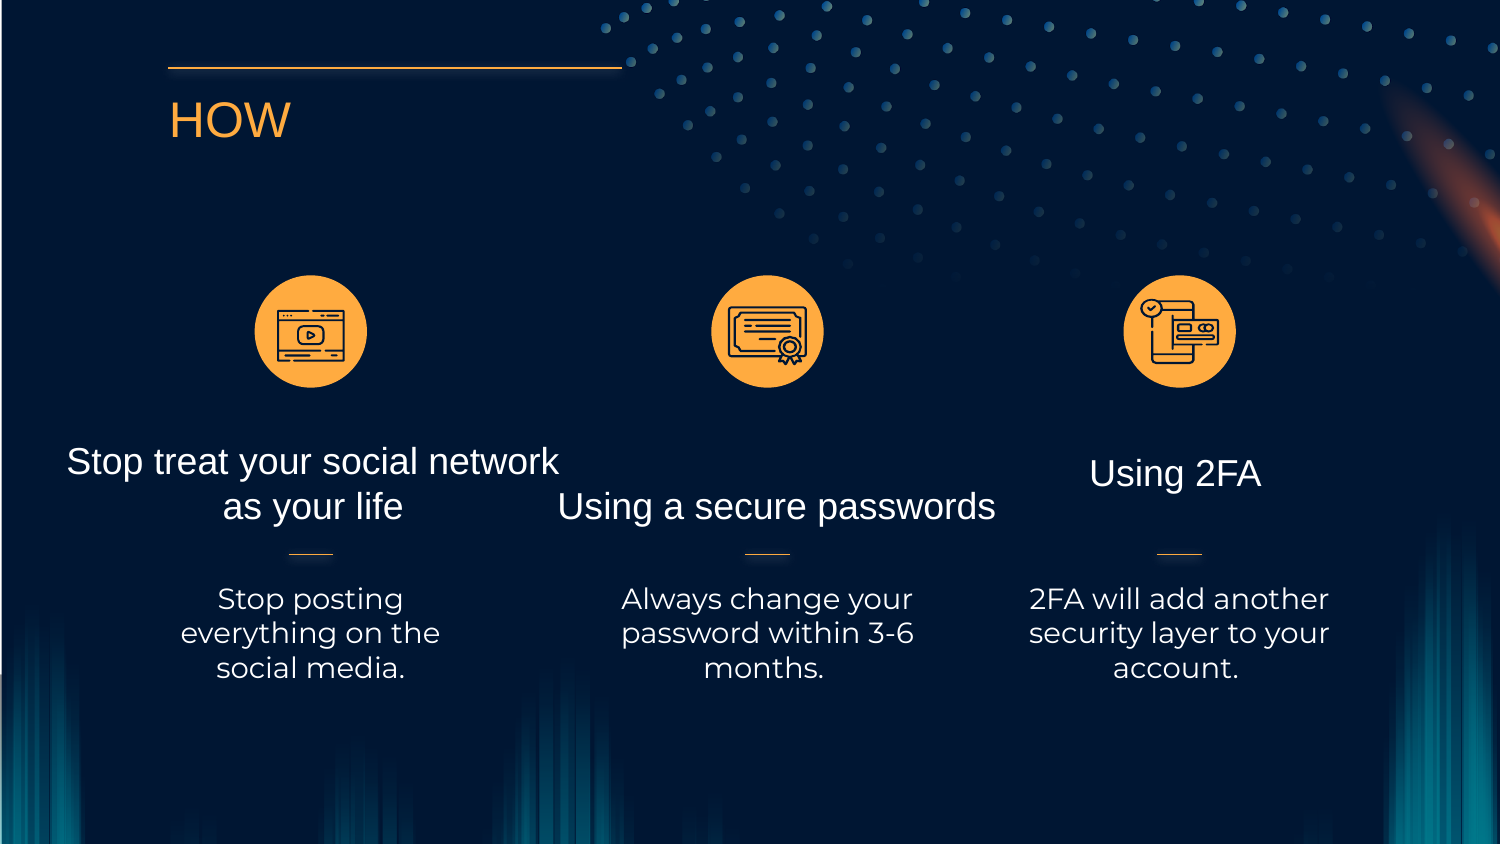

HOW

Using a secure passwords
Using 2FA
Stop treat your social network as your life
Stop posting everything on the social media.
Always change your password within 3-6 months.
2FA will add another security layer to your account.